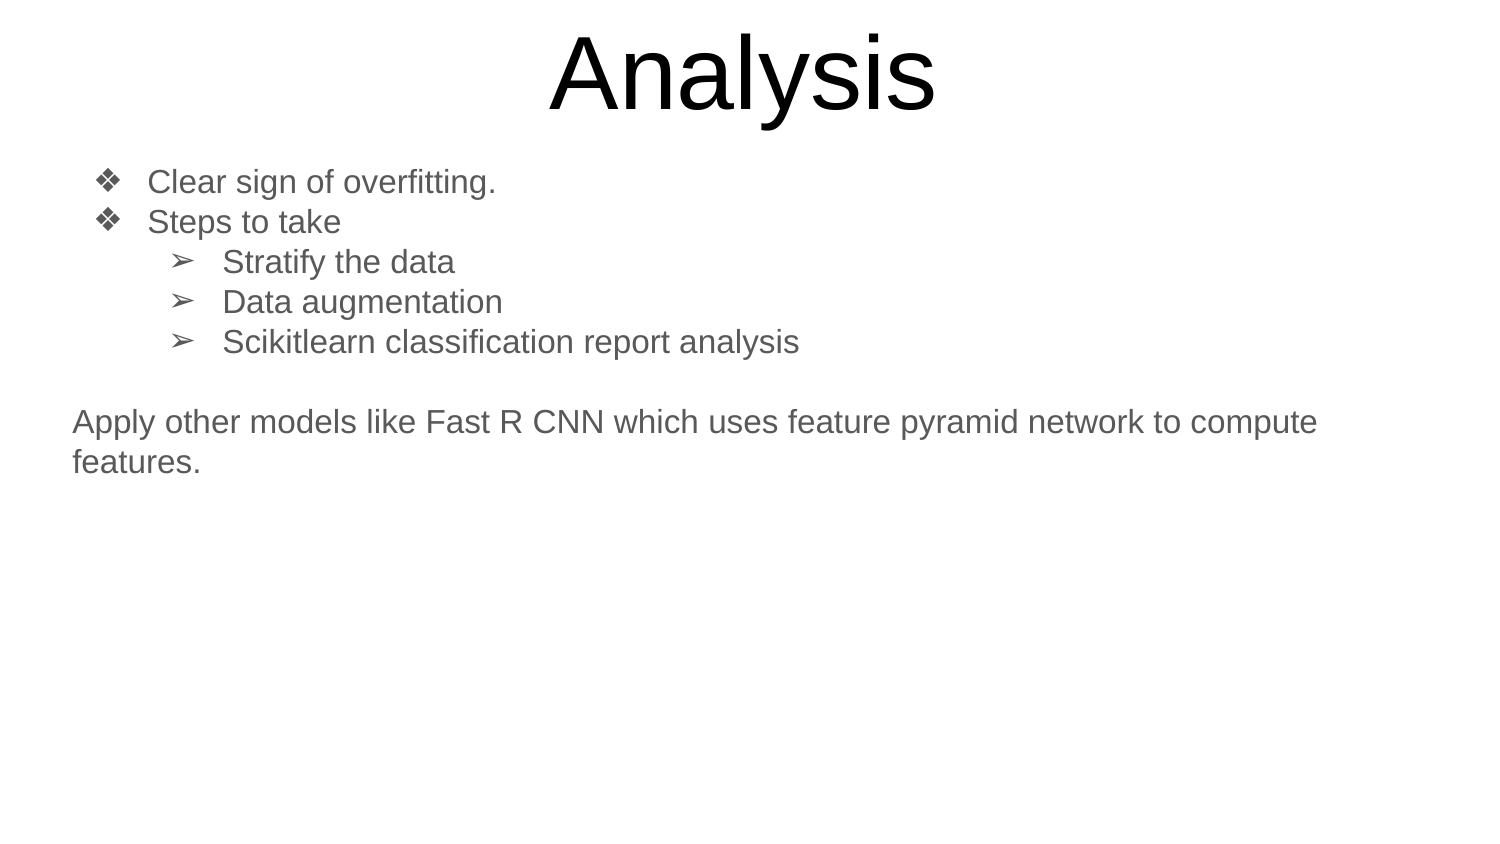

# Analysis
Clear sign of overfitting.
Steps to take
Stratify the data
Data augmentation
Scikitlearn classification report analysis

Apply other models like Fast R CNN which uses feature pyramid network to compute features.